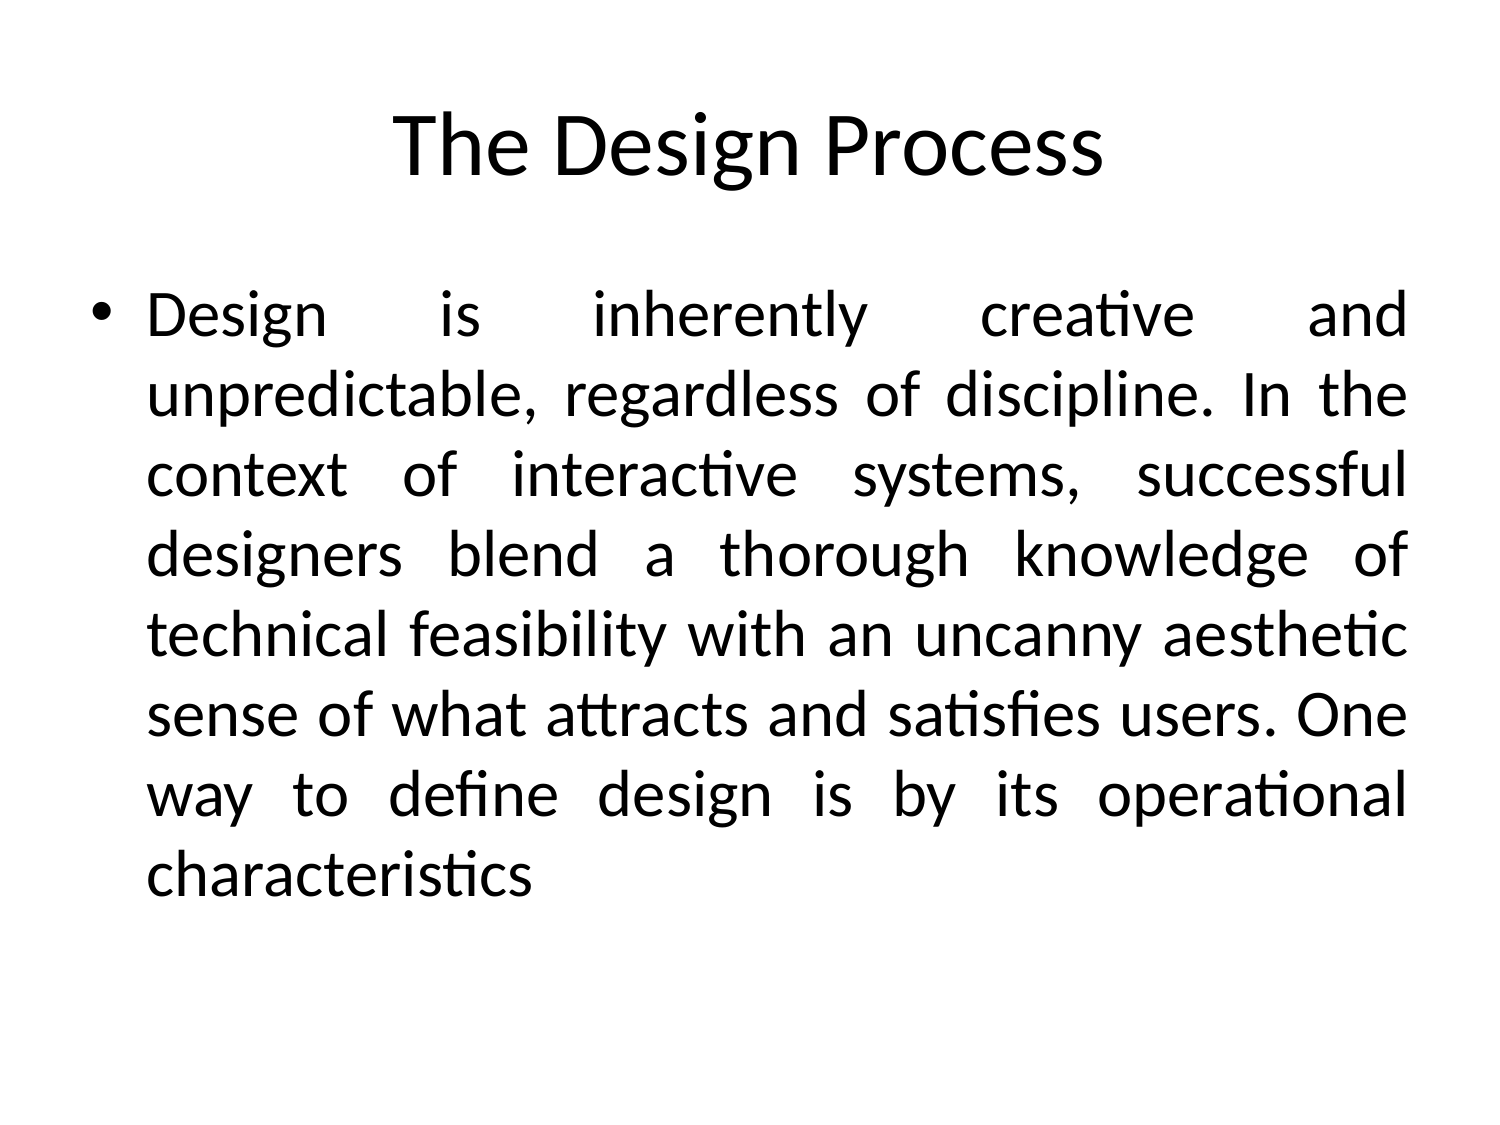

# The Design Process
Design is inherently creative and unpredictable, regardless of discipline. In the context of interactive systems, successful designers blend a thorough knowledge of technical feasibility with an uncanny aesthetic sense of what attracts and satisfies users. One way to define design is by its operational characteristics